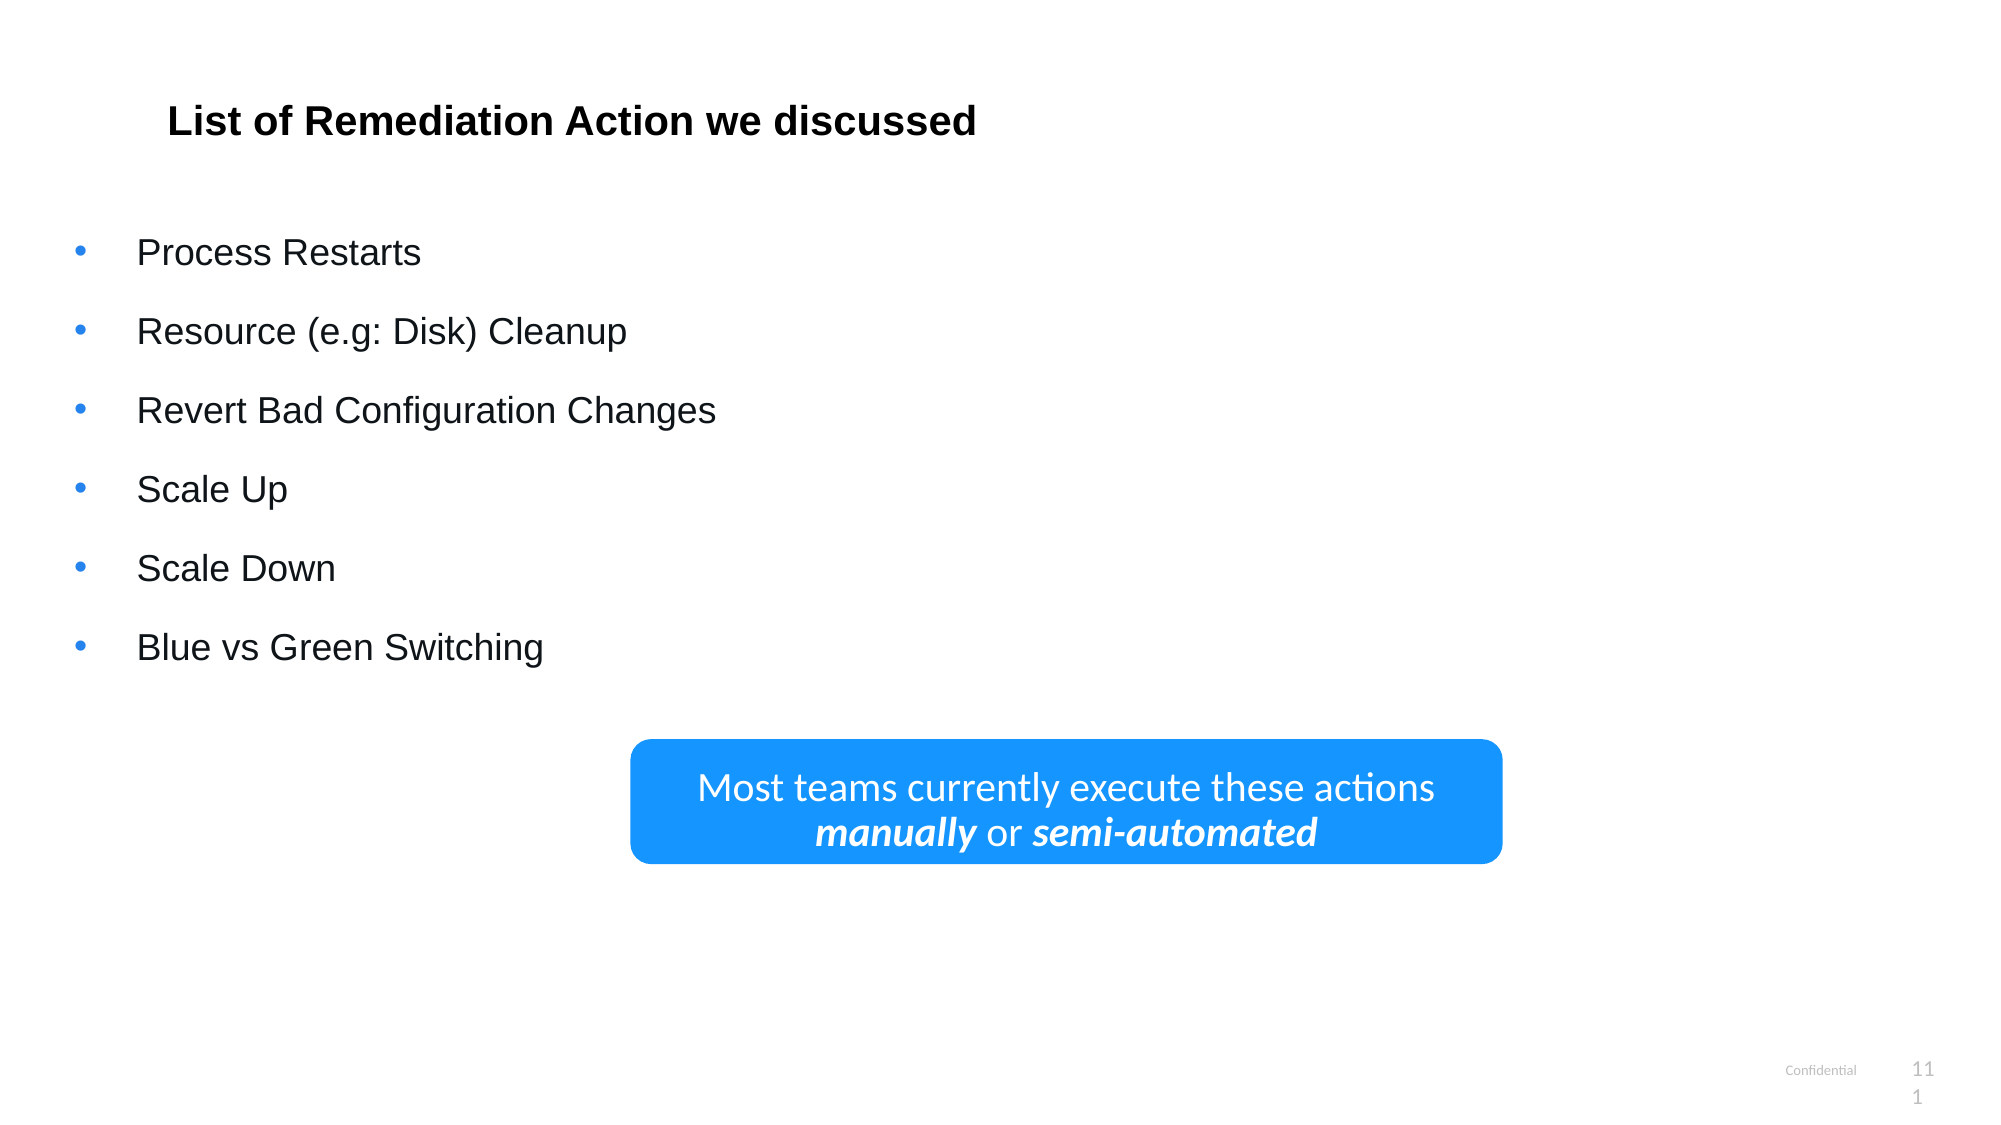

# List of Remediation Action we discussed
Process Restarts
Resource (e.g: Disk) Cleanup
Revert Bad Configuration Changes
Scale Up
Scale Down
Blue vs Green Switching
Most teams currently execute these actions manually or semi-automated